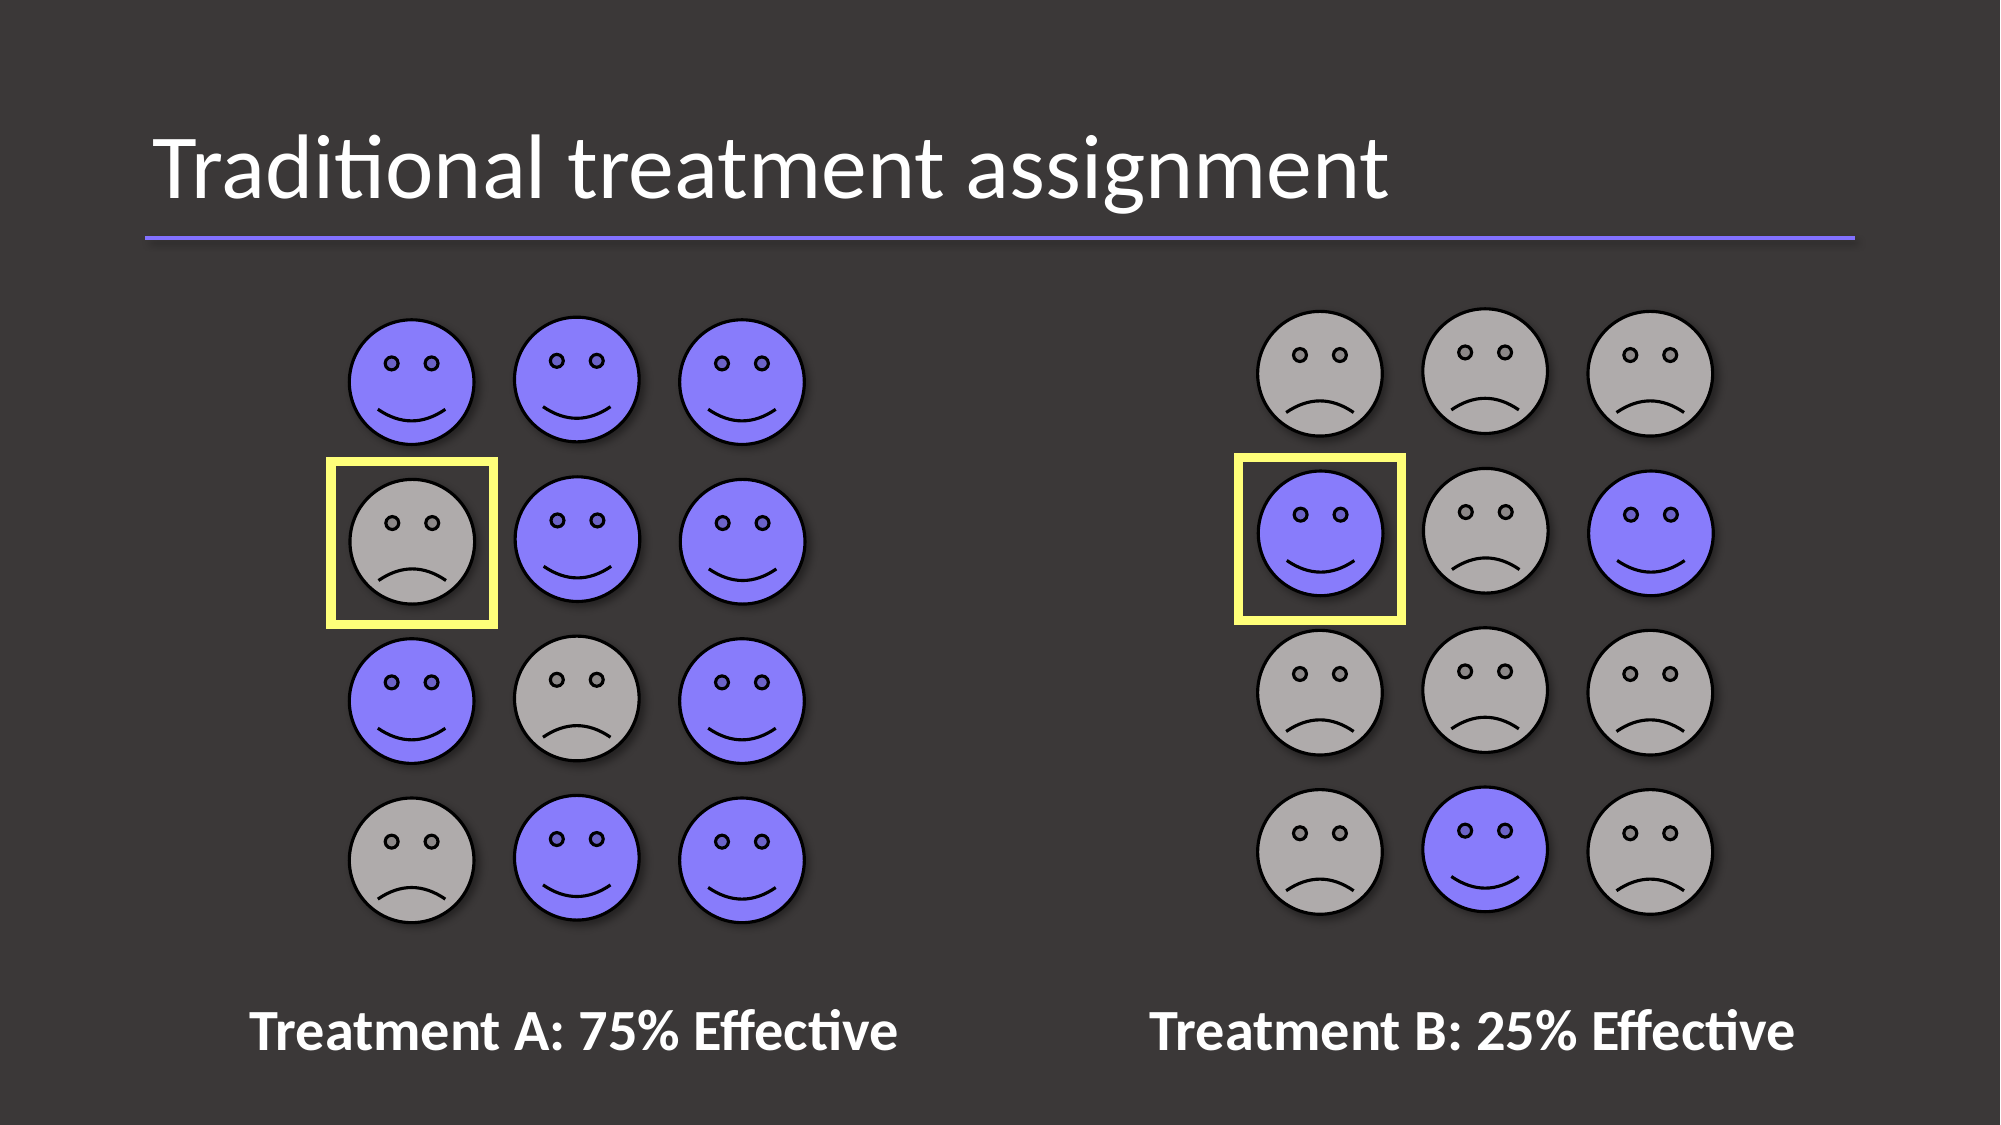

# Traditional treatment assignment

	Treatment A: 75% Effective		Treatment B: 25% Effective